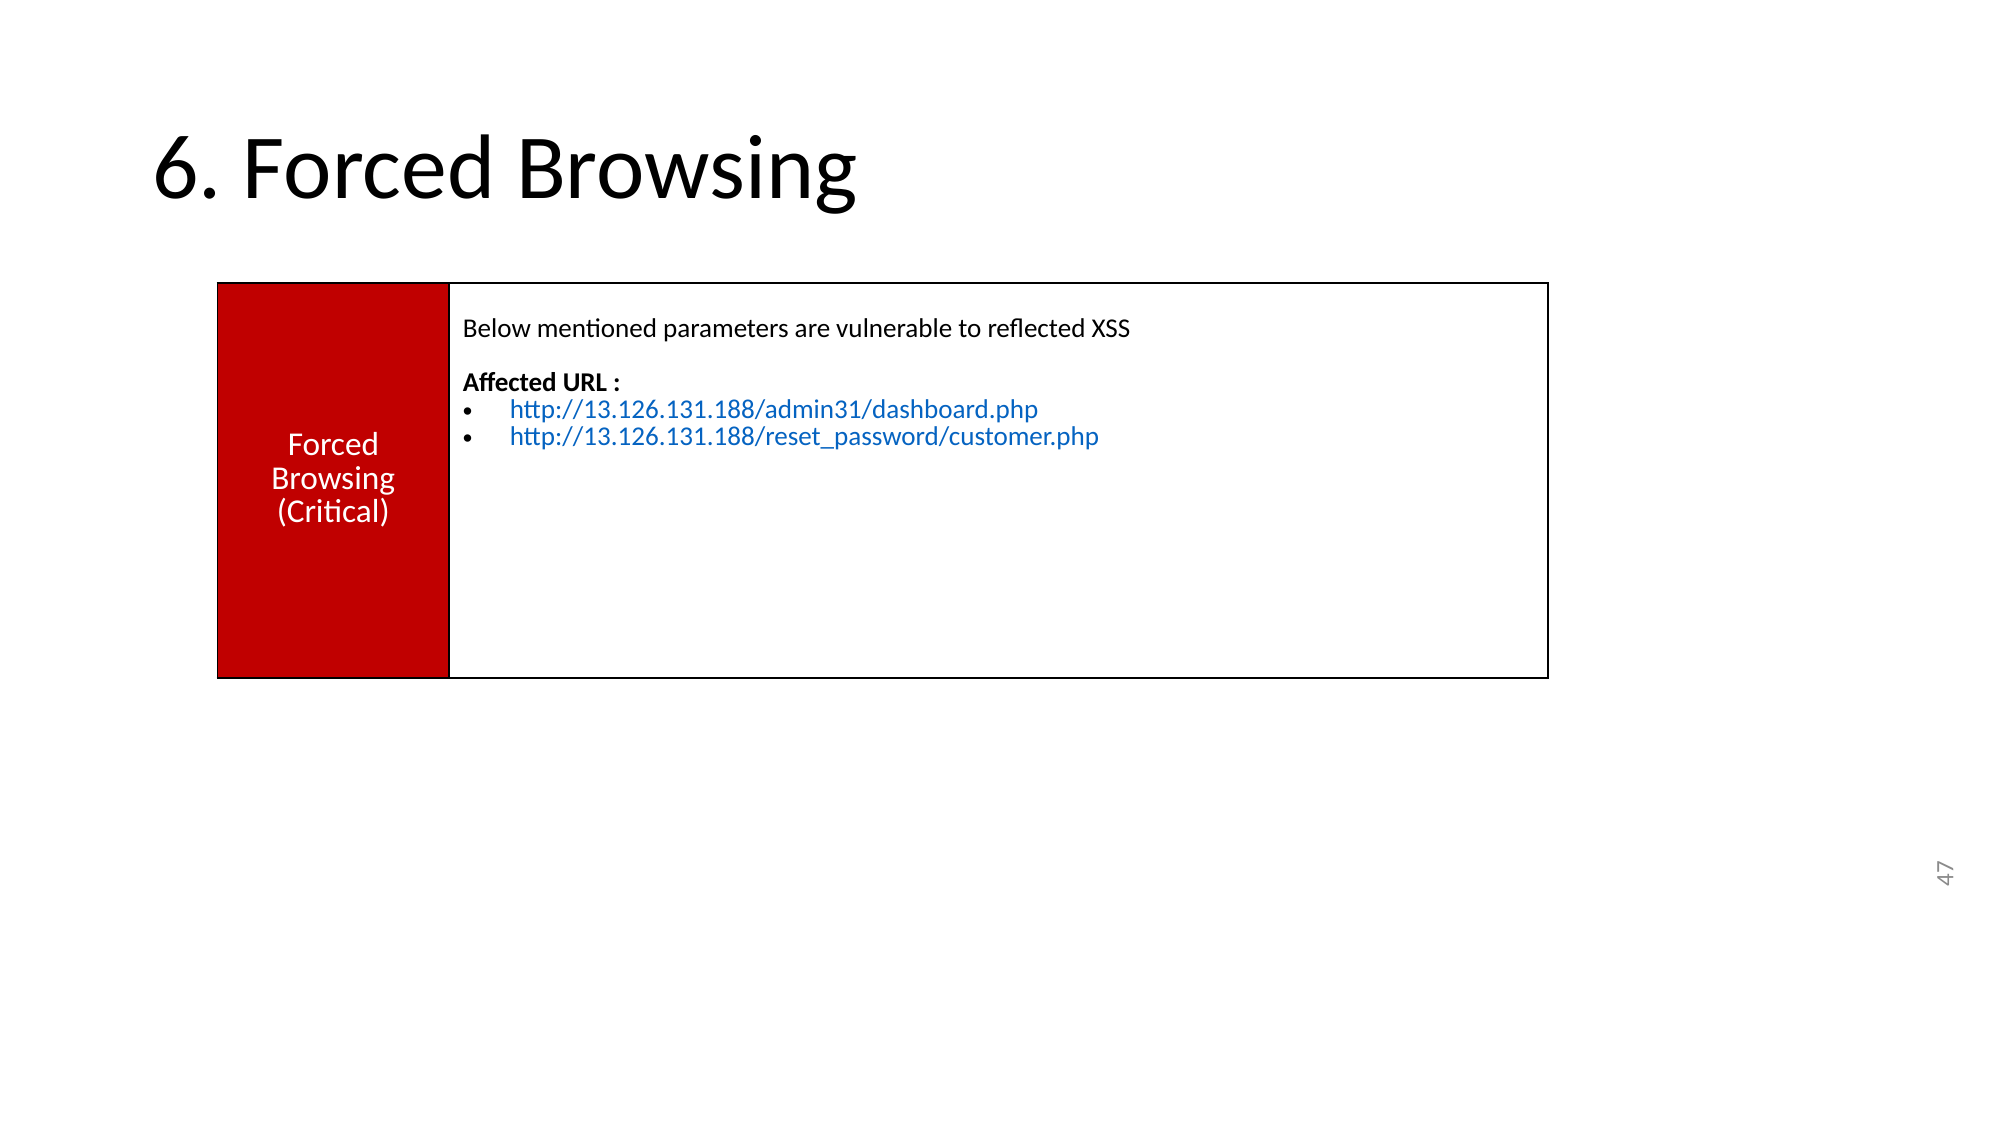

# 6. Forced Browsing
|  |  |
| --- | --- |
| Forced Browsing (Critical) | Below mentioned parameters are vulnerable to reflected XSS Affected URL : http://13.126.131.188/admin31/dashboard.php http://13.126.131.188/reset\_password/customer.php |
47